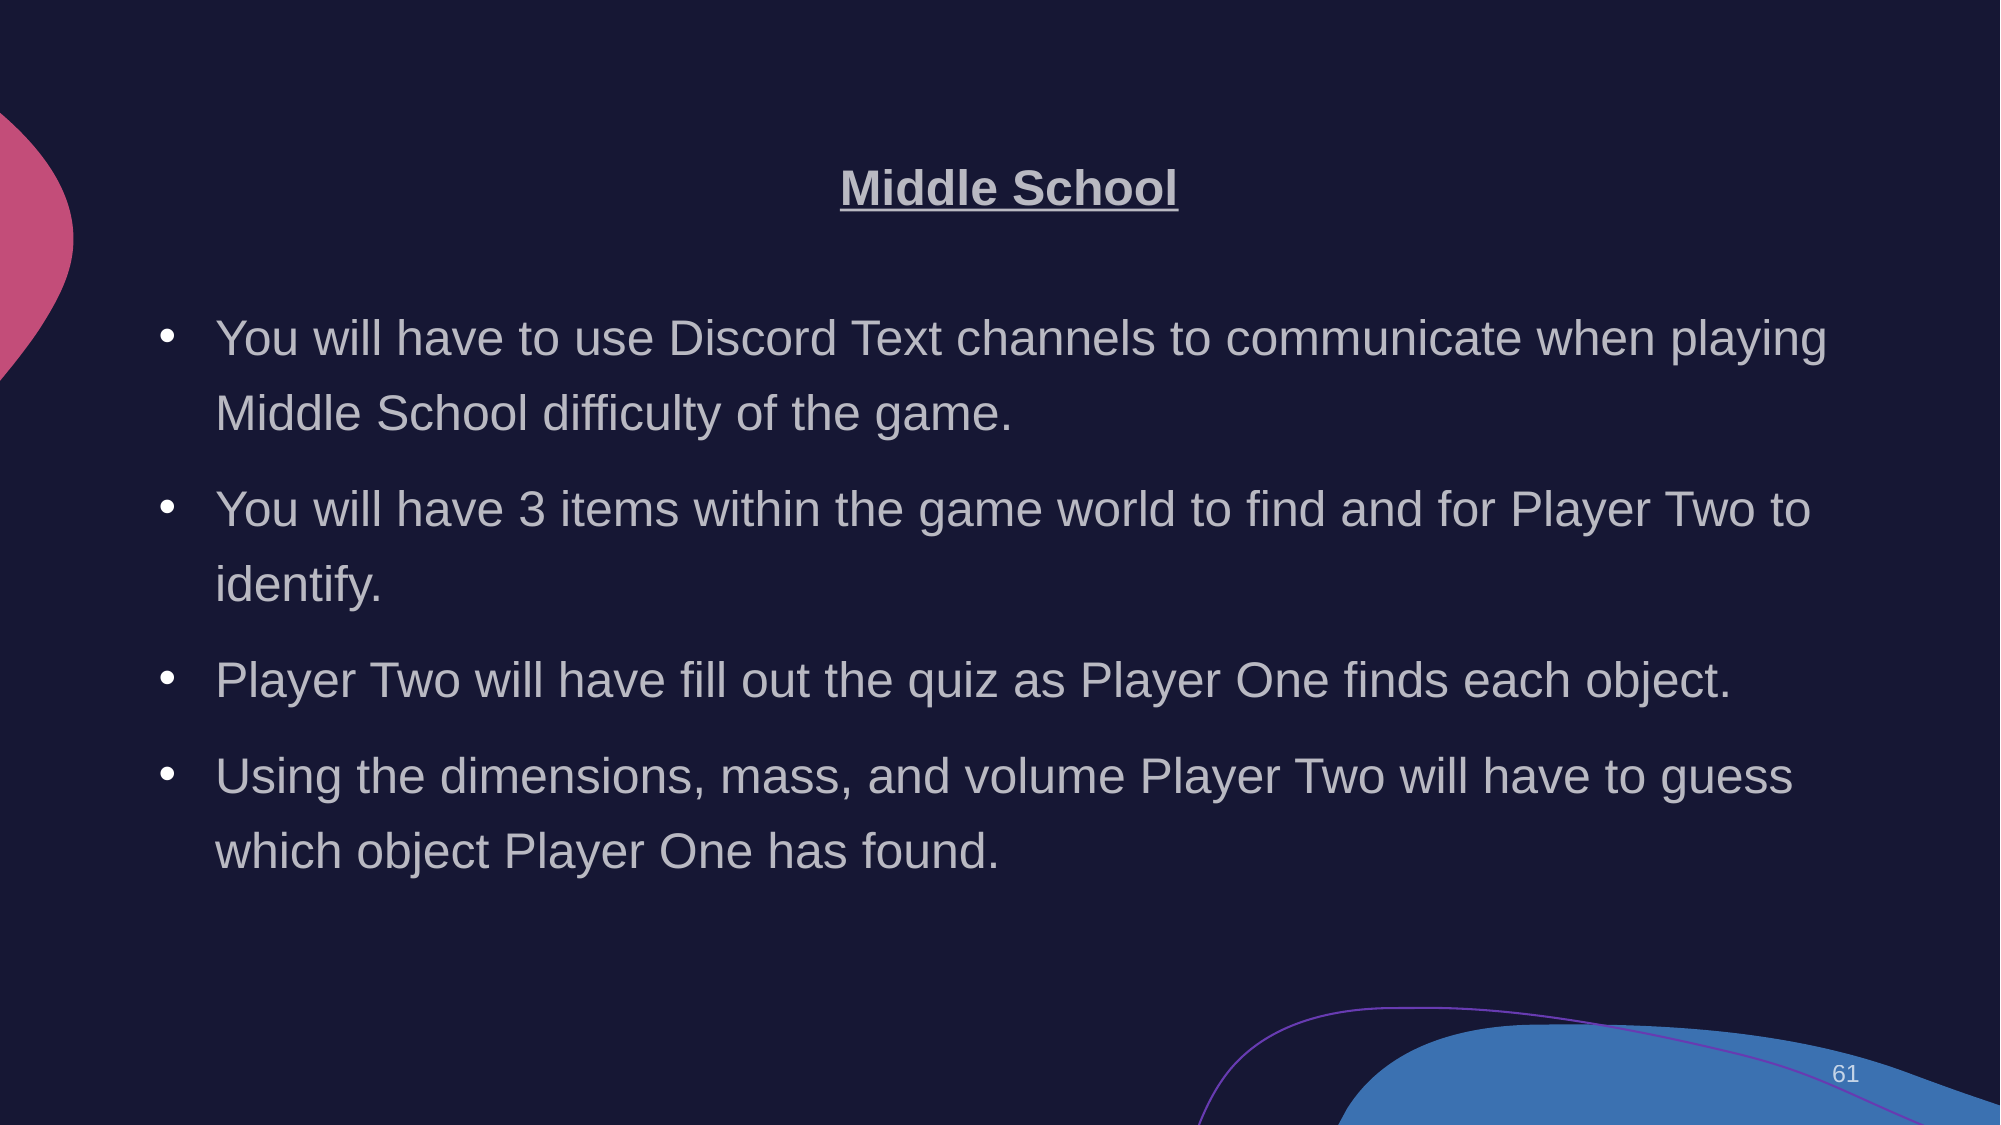

Middle School

You will have to use Discord Text channels to communicate when playing Middle School difficulty of the game.
You will have 3 items within the game world to find and for Player Two to identify.
Player Two will have fill out the quiz as Player One finds each object.
Using the dimensions, mass, and volume Player Two will have to guess which object Player One has found.
61